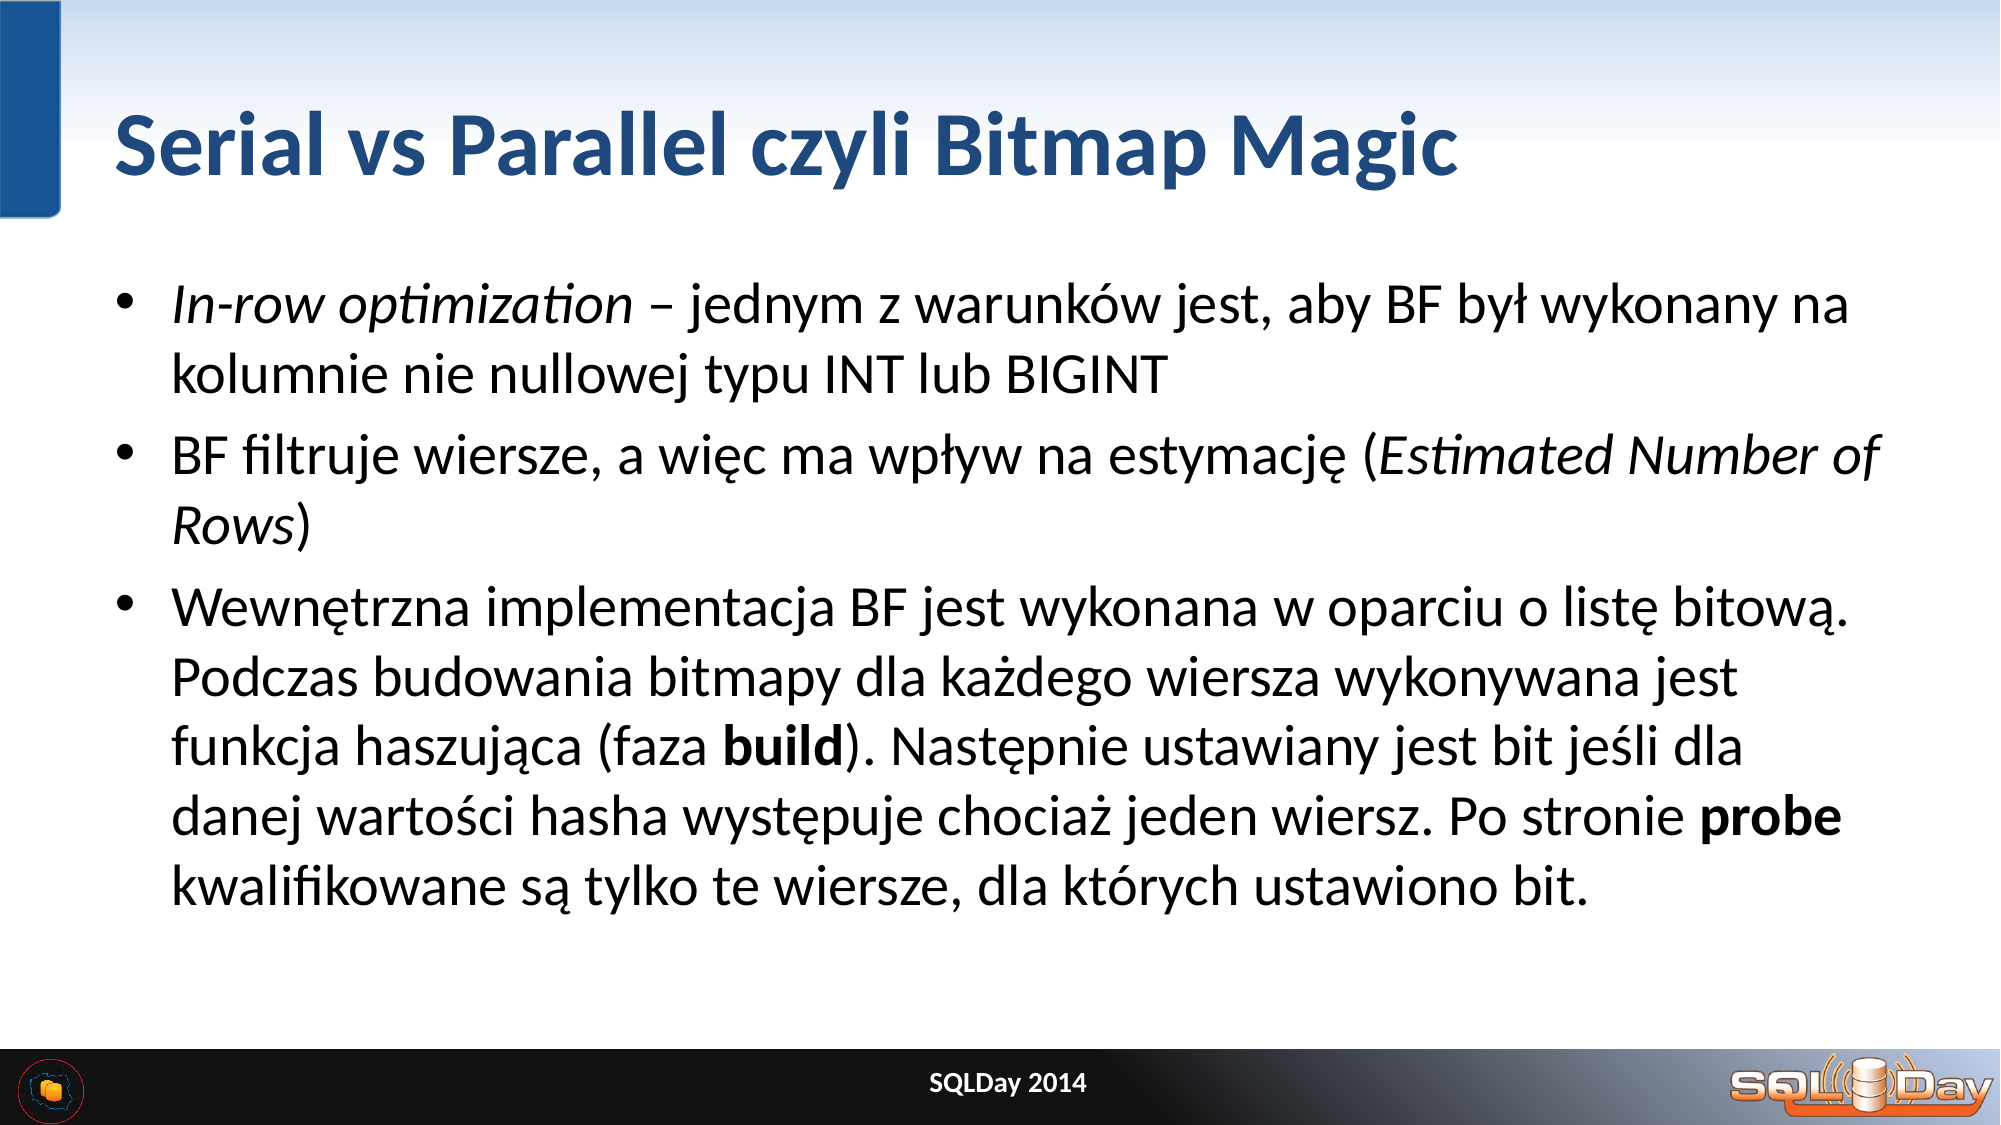

# Serial vs Parallel czyli Bitmap Magic
In-row optimization – jednym z warunków jest, aby BF był wykonany na kolumnie nie nullowej typu INT lub BIGINT
BF filtruje wiersze, a więc ma wpływ na estymację (Estimated Number of Rows)
Wewnętrzna implementacja BF jest wykonana w oparciu o listę bitową. Podczas budowania bitmapy dla każdego wiersza wykonywana jest funkcja haszująca (faza build). Następnie ustawiany jest bit jeśli dla danej wartości hasha występuje chociaż jeden wiersz. Po stronie probe kwalifikowane są tylko te wiersze, dla których ustawiono bit.

SQLDay 2014